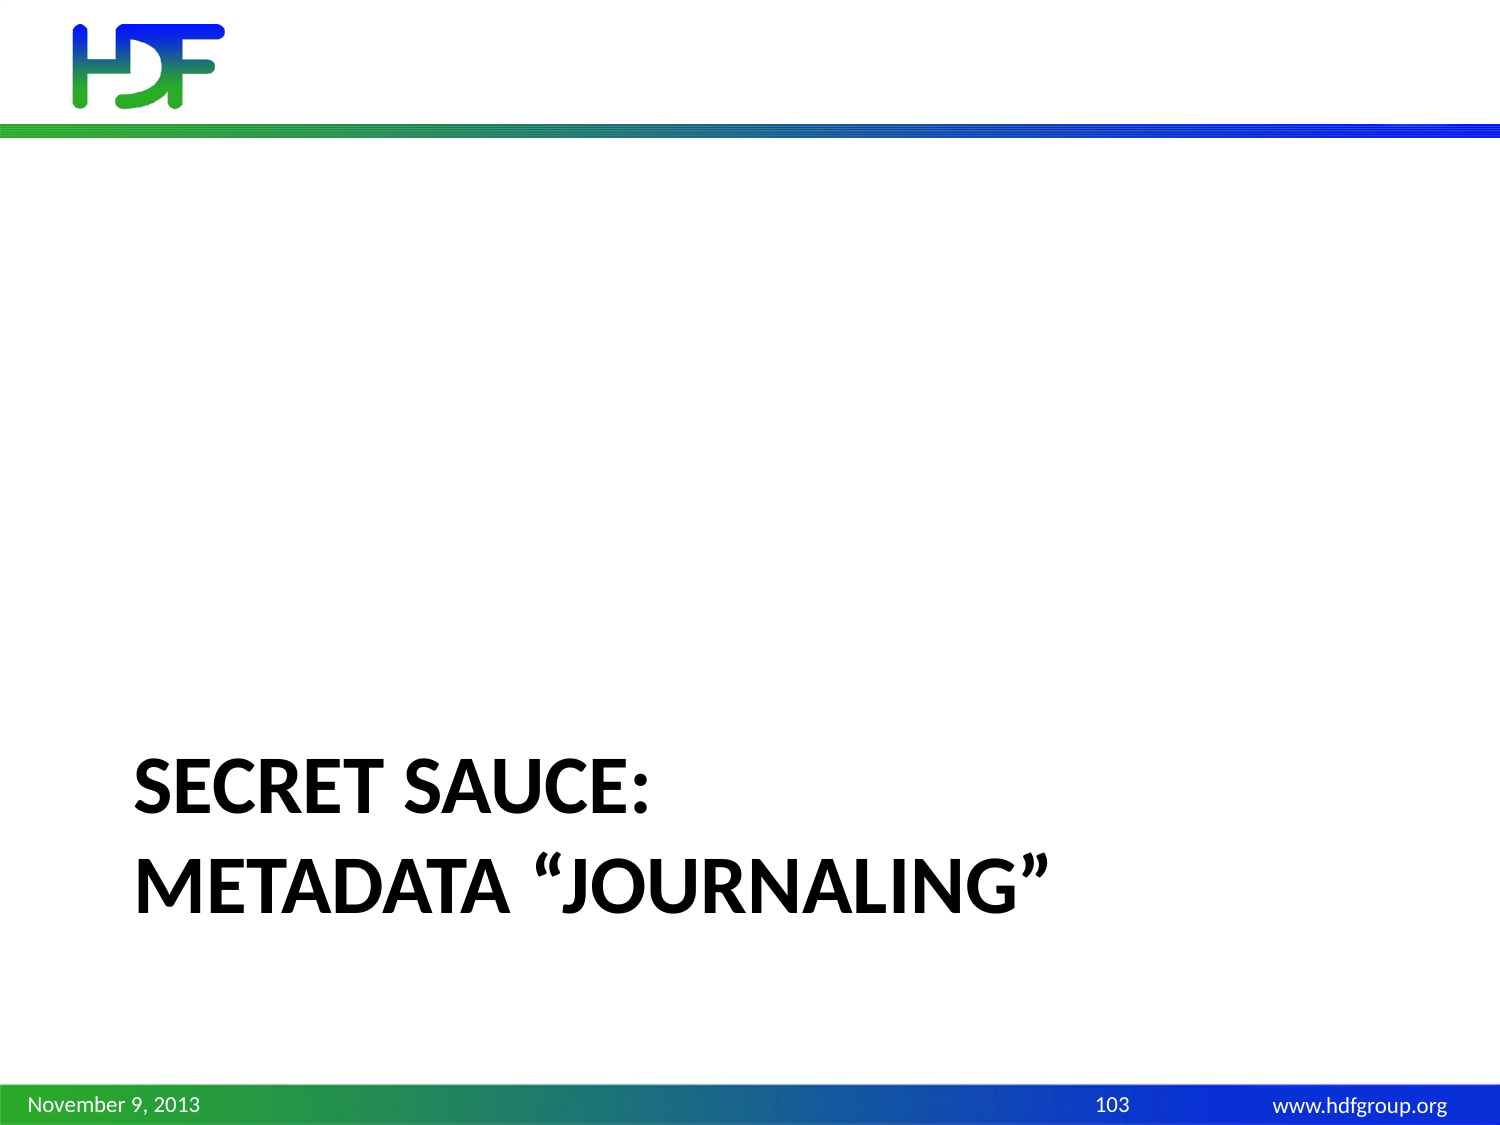

# Secret sauce: metadata “journaling”
November 9, 2013
103